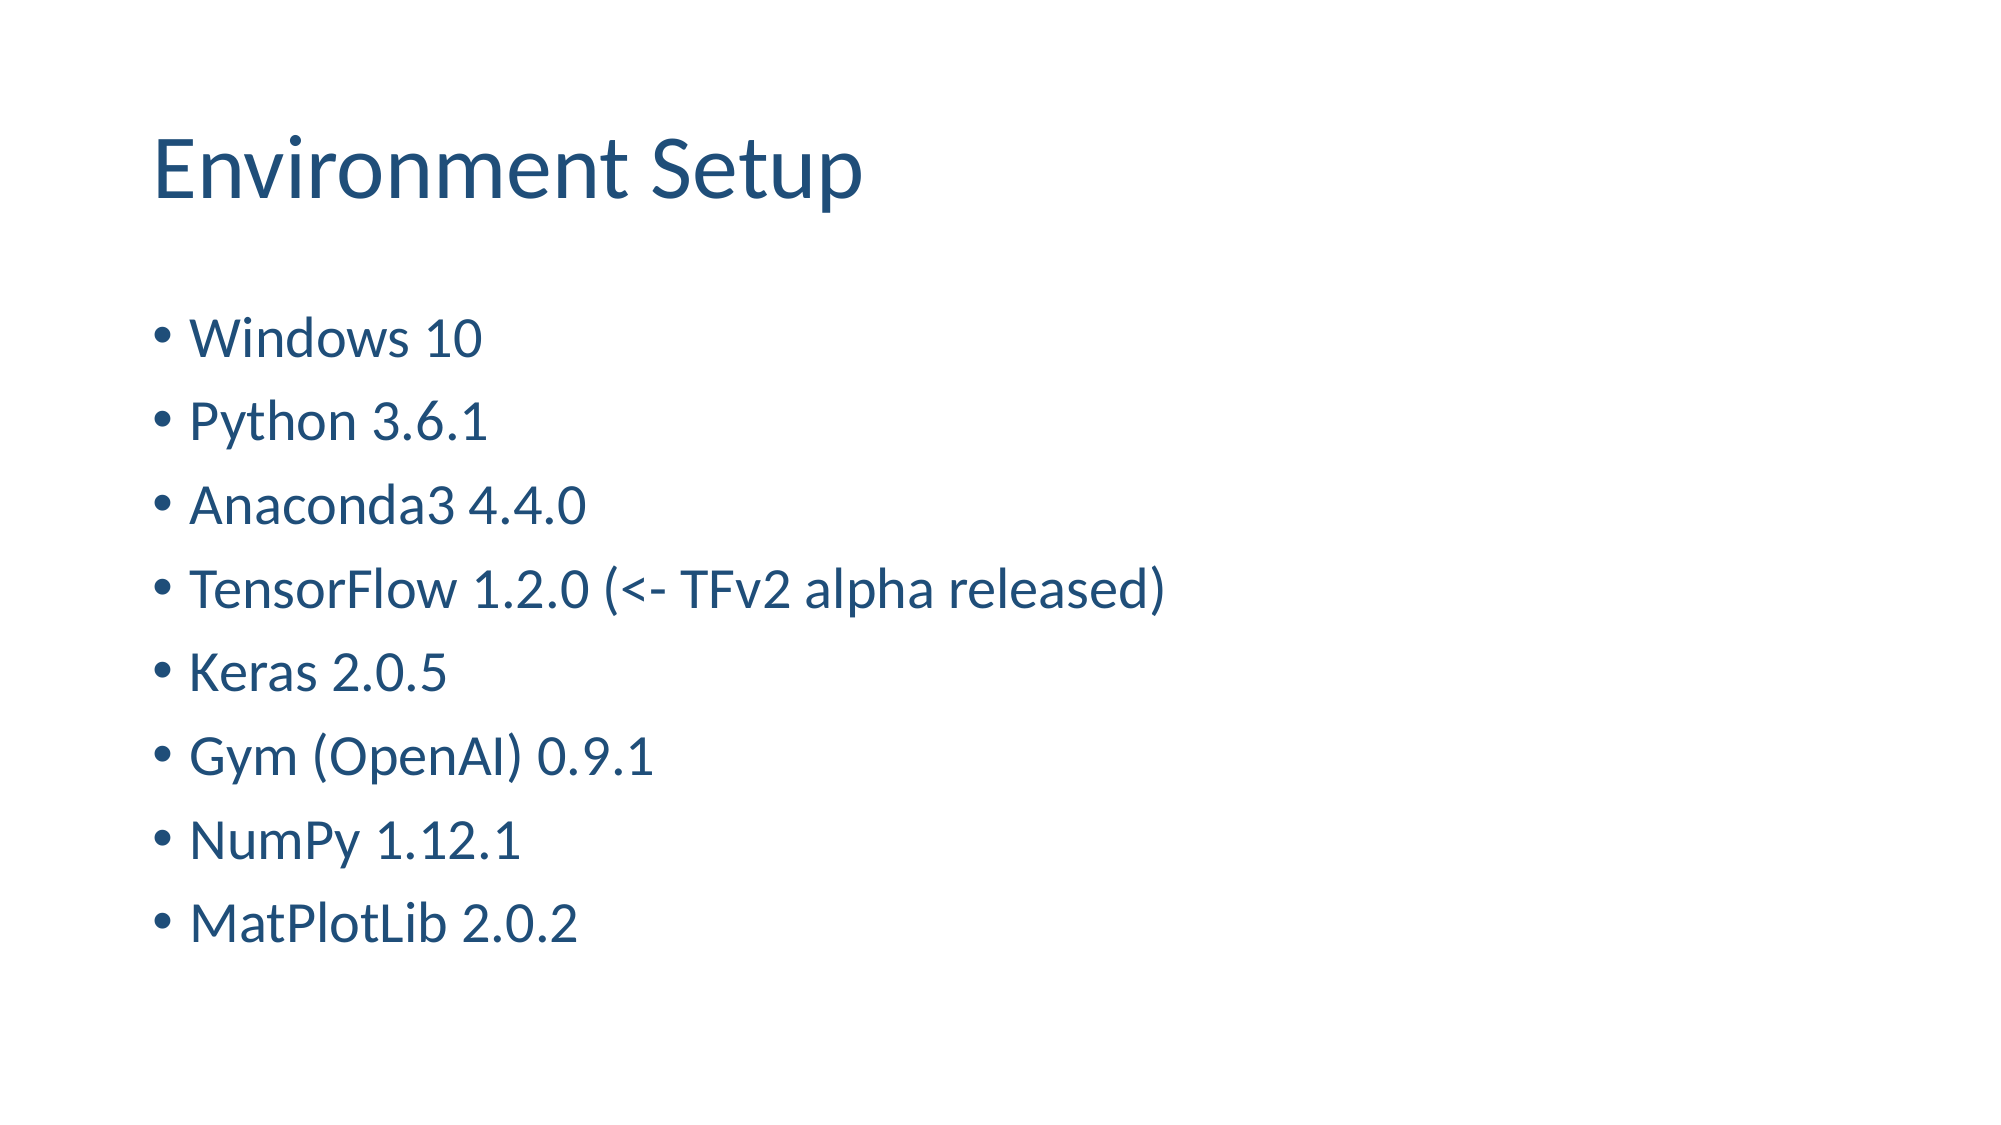

# Environment Setup
Windows 10
Python 3.6.1
Anaconda3 4.4.0
TensorFlow 1.2.0 (<- TFv2 alpha released)
Keras 2.0.5
Gym (OpenAI) 0.9.1
NumPy 1.12.1
MatPlotLib 2.0.2